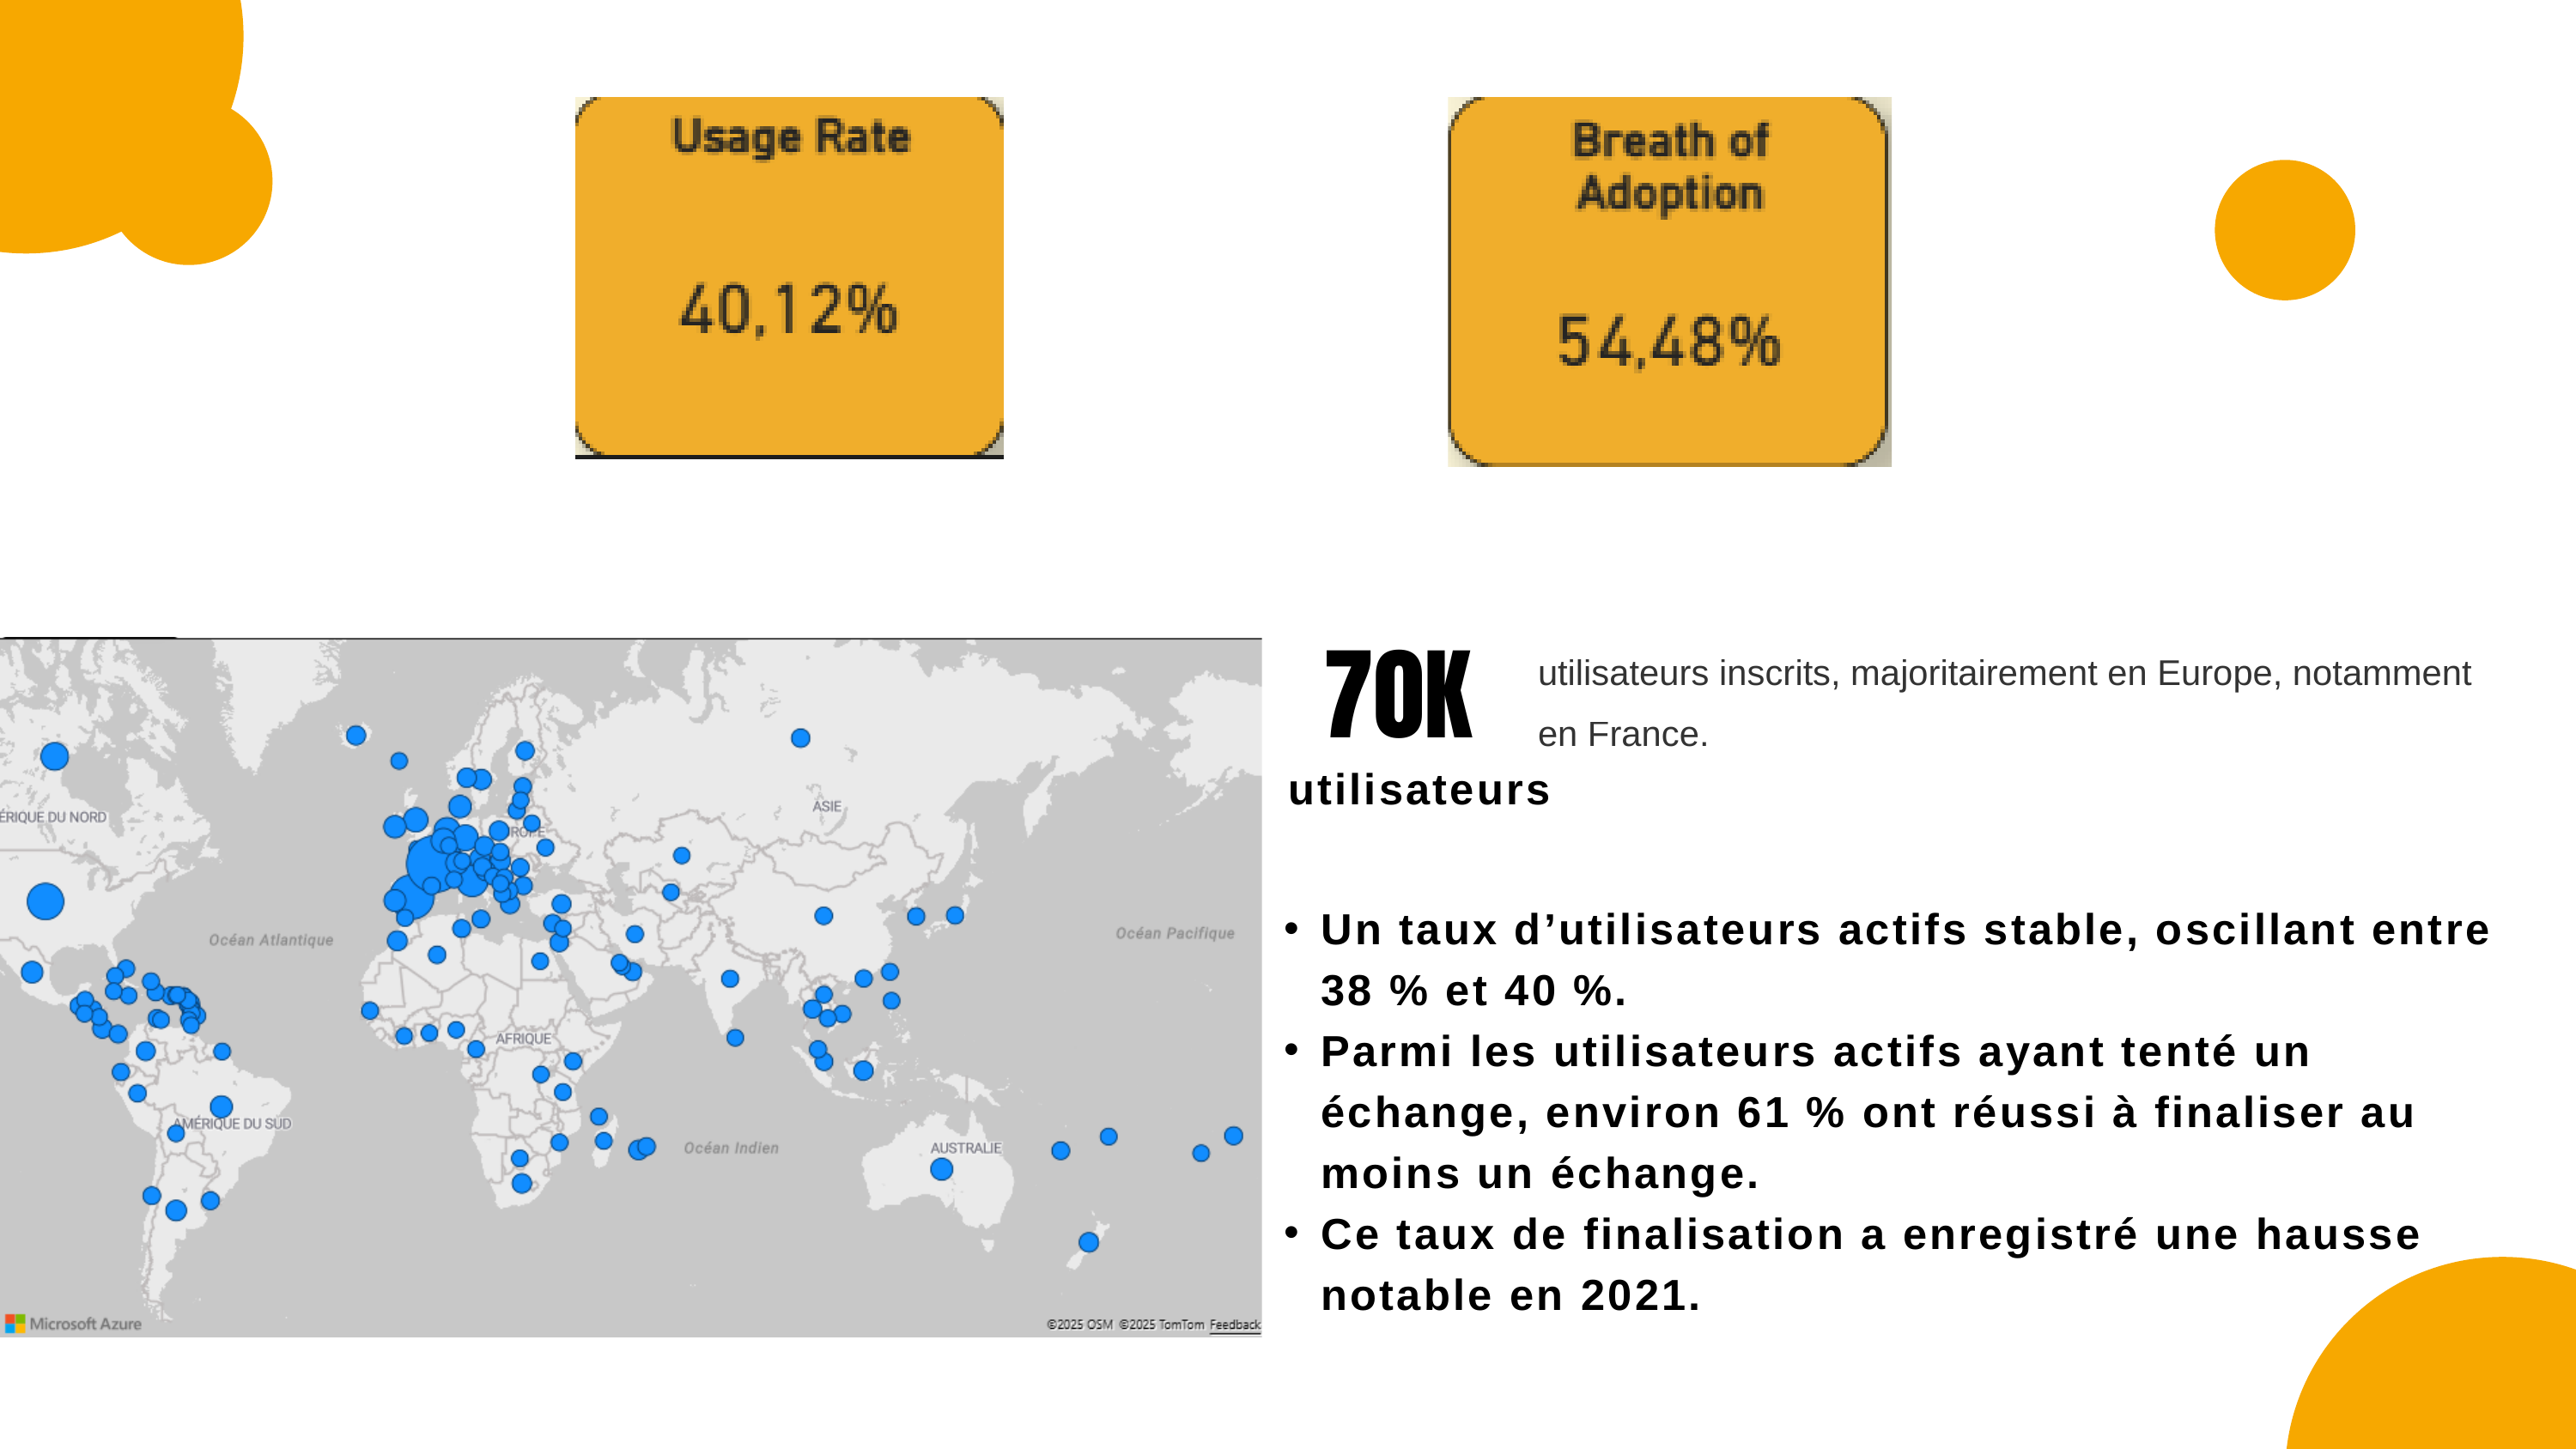

utilisateurs inscrits, majoritairement en Europe, notamment en France.
70K

utilisateurs
Un taux d’utilisateurs actifs stable, oscillant entre 38 % et 40 %.
Parmi les utilisateurs actifs ayant tenté un échange, environ 61 % ont réussi à finaliser au moins un échange.
Ce taux de finalisation a enregistré une hausse notable en 2021.